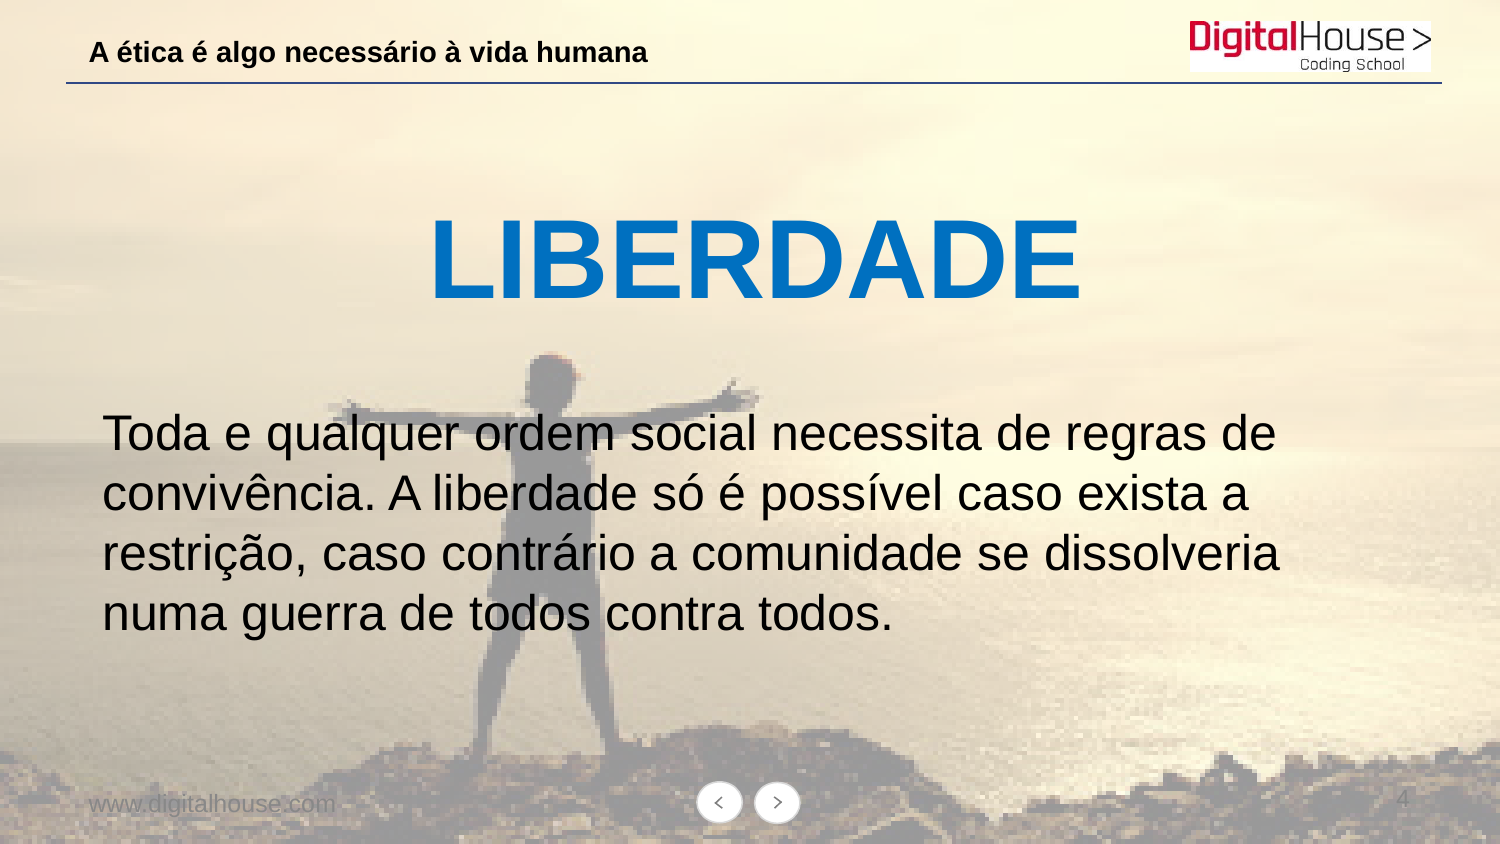

# A ética é algo necessário à vida humana
LIBERDADE

Toda e qualquer ordem social necessita de regras de convivência. A liberdade só é possível caso exista a restrição, caso contrário a comunidade se dissolveria numa guerra de todos contra todos.

4